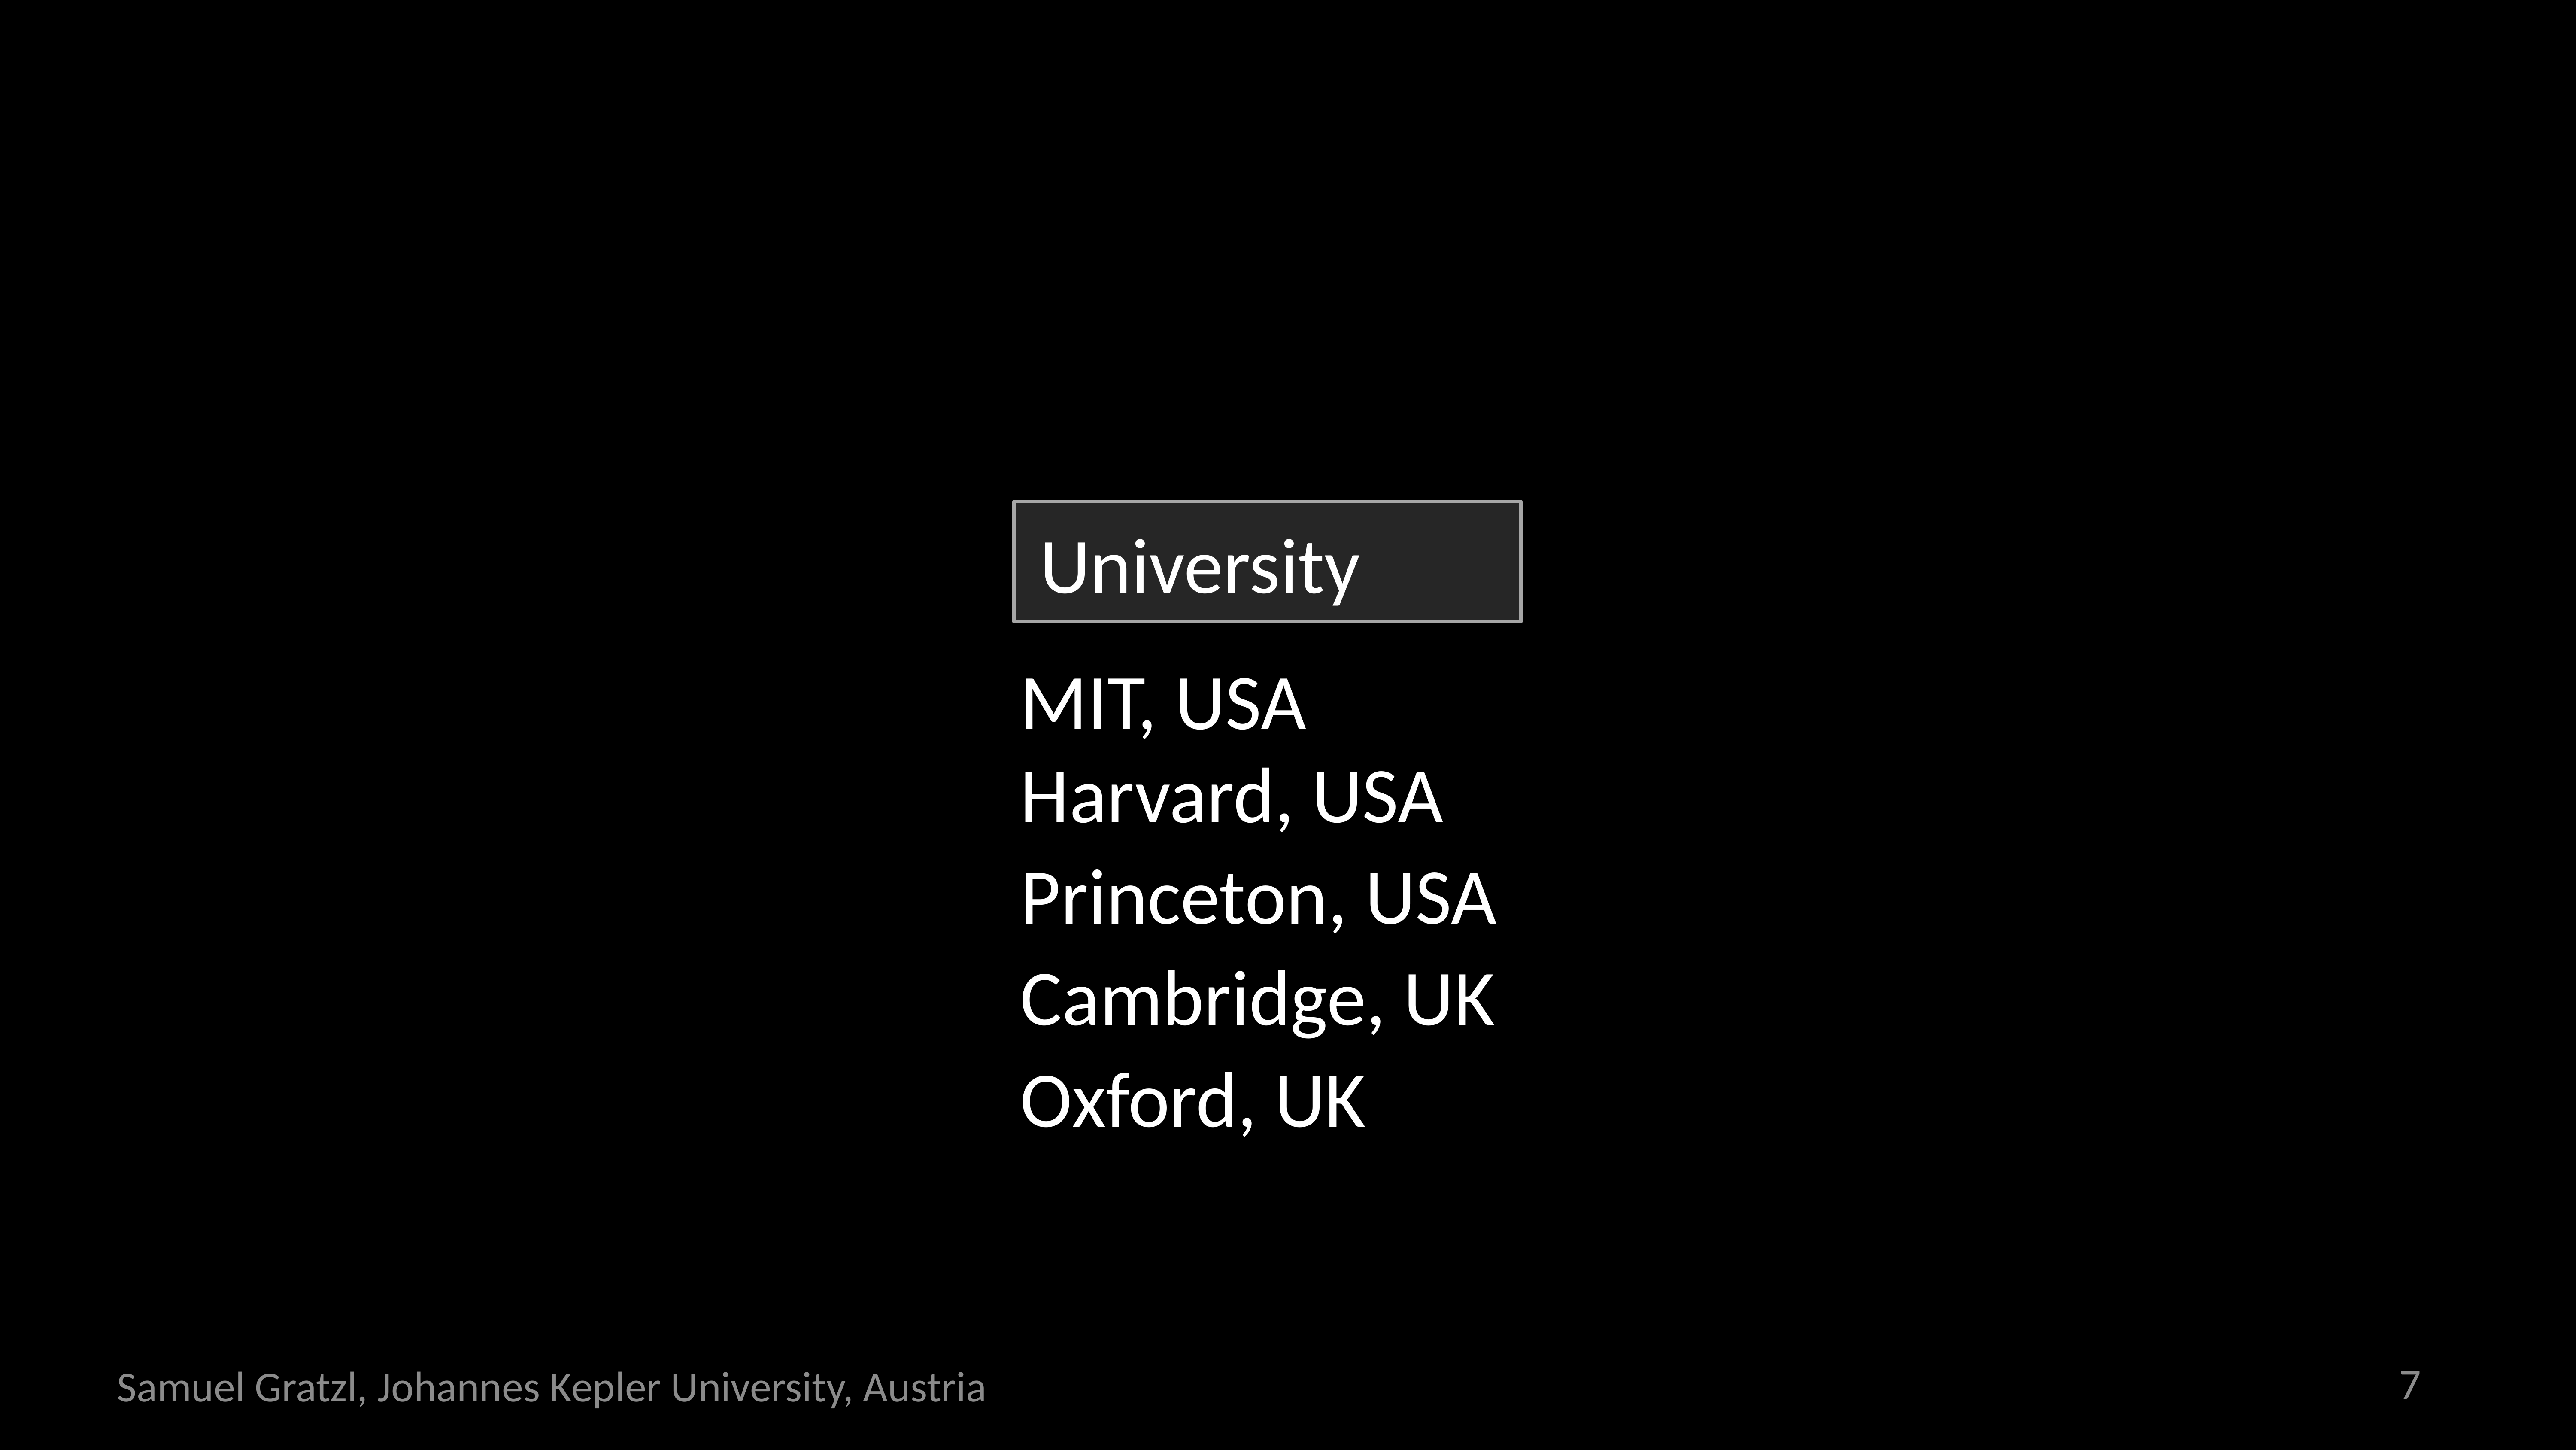

University
MIT, USA
Harvard, USA
Princeton, USA
Cambridge, UK
Oxford, UK
7
Samuel Gratzl, Johannes Kepler University, Austria